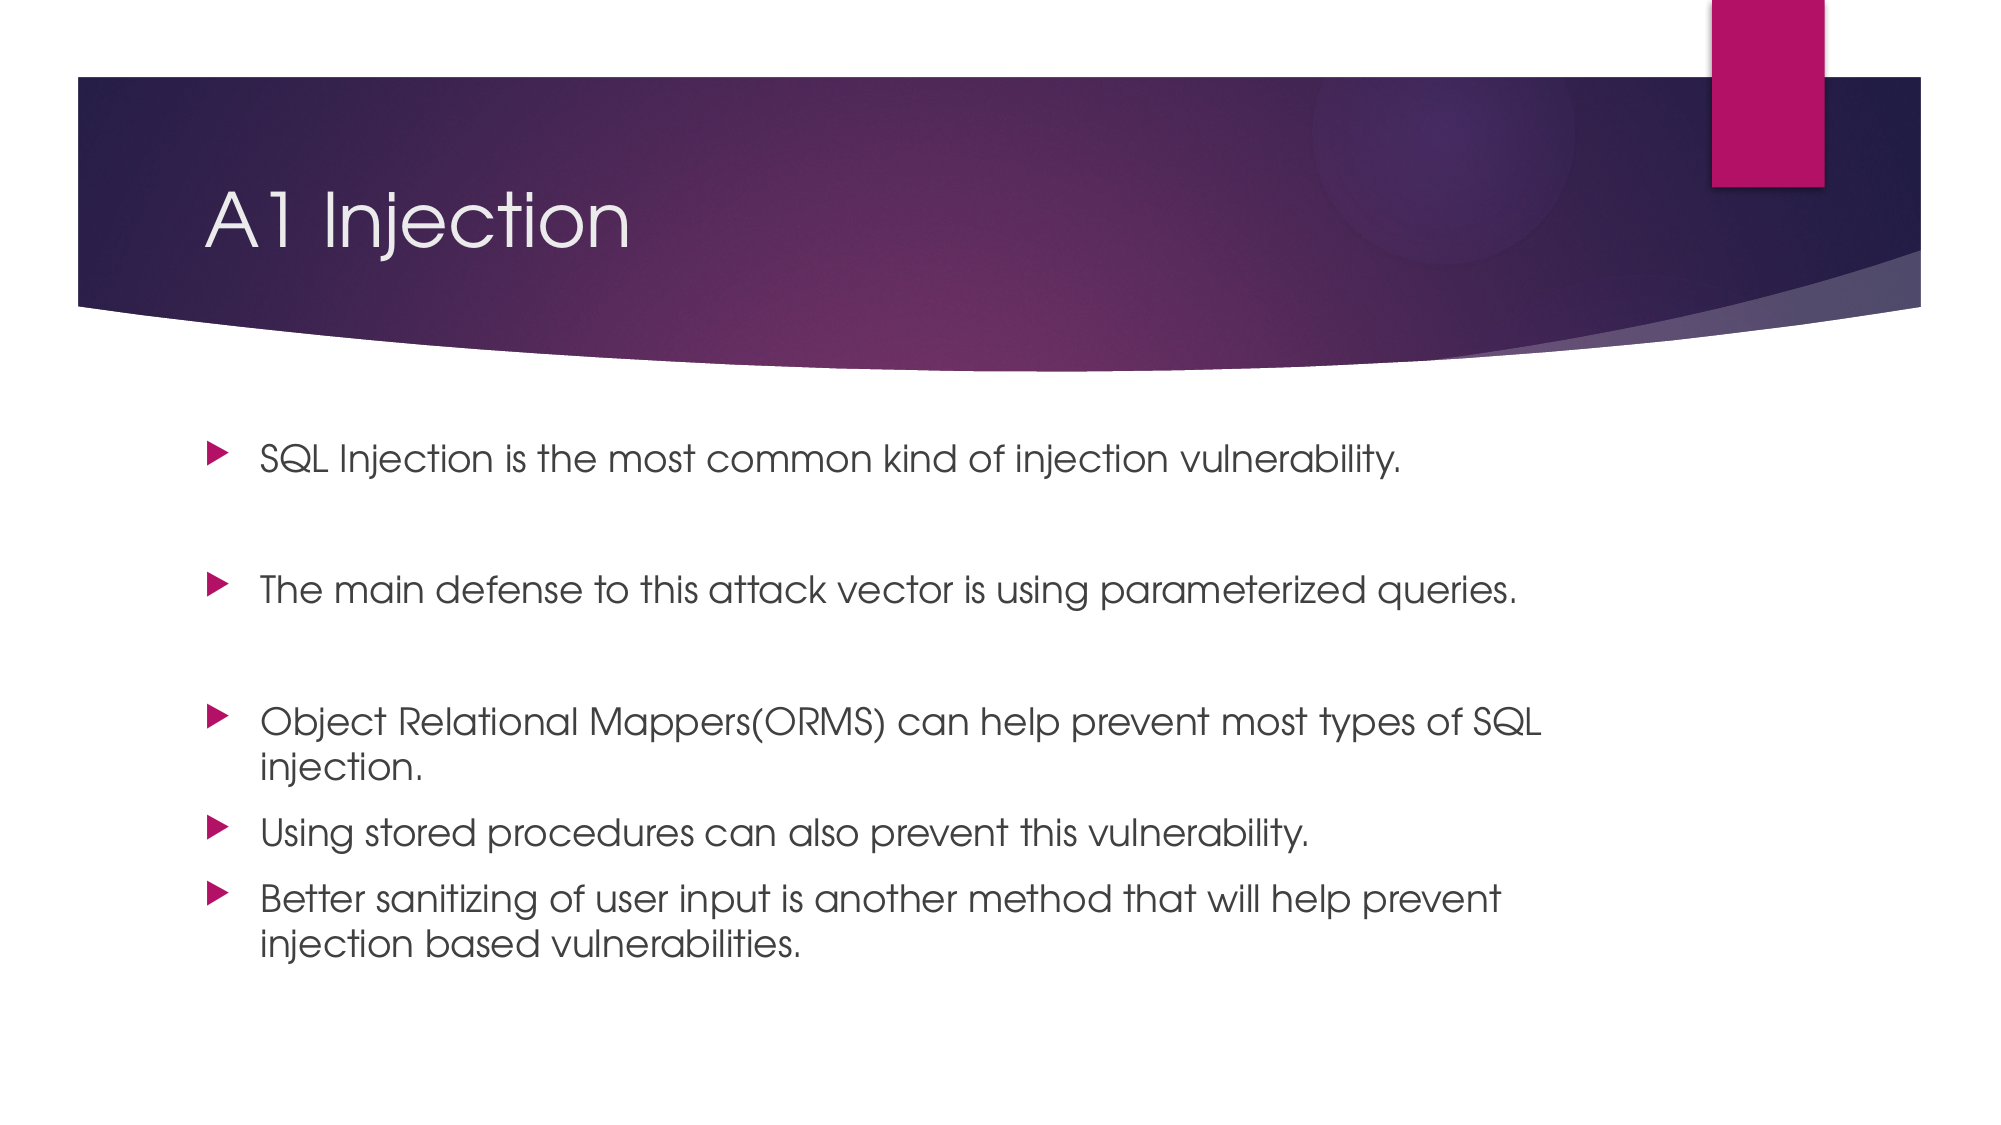

# A1 Injection
SQL Injection is the most common kind of injection vulnerability.

The main defense to this attack vector is using parameterized queries.

Object Relational Mappers(ORMS) can help prevent most types of SQL injection.
Using stored procedures can also prevent this vulnerability.
Better sanitizing of user input is another method that will help prevent injection based vulnerabilities.